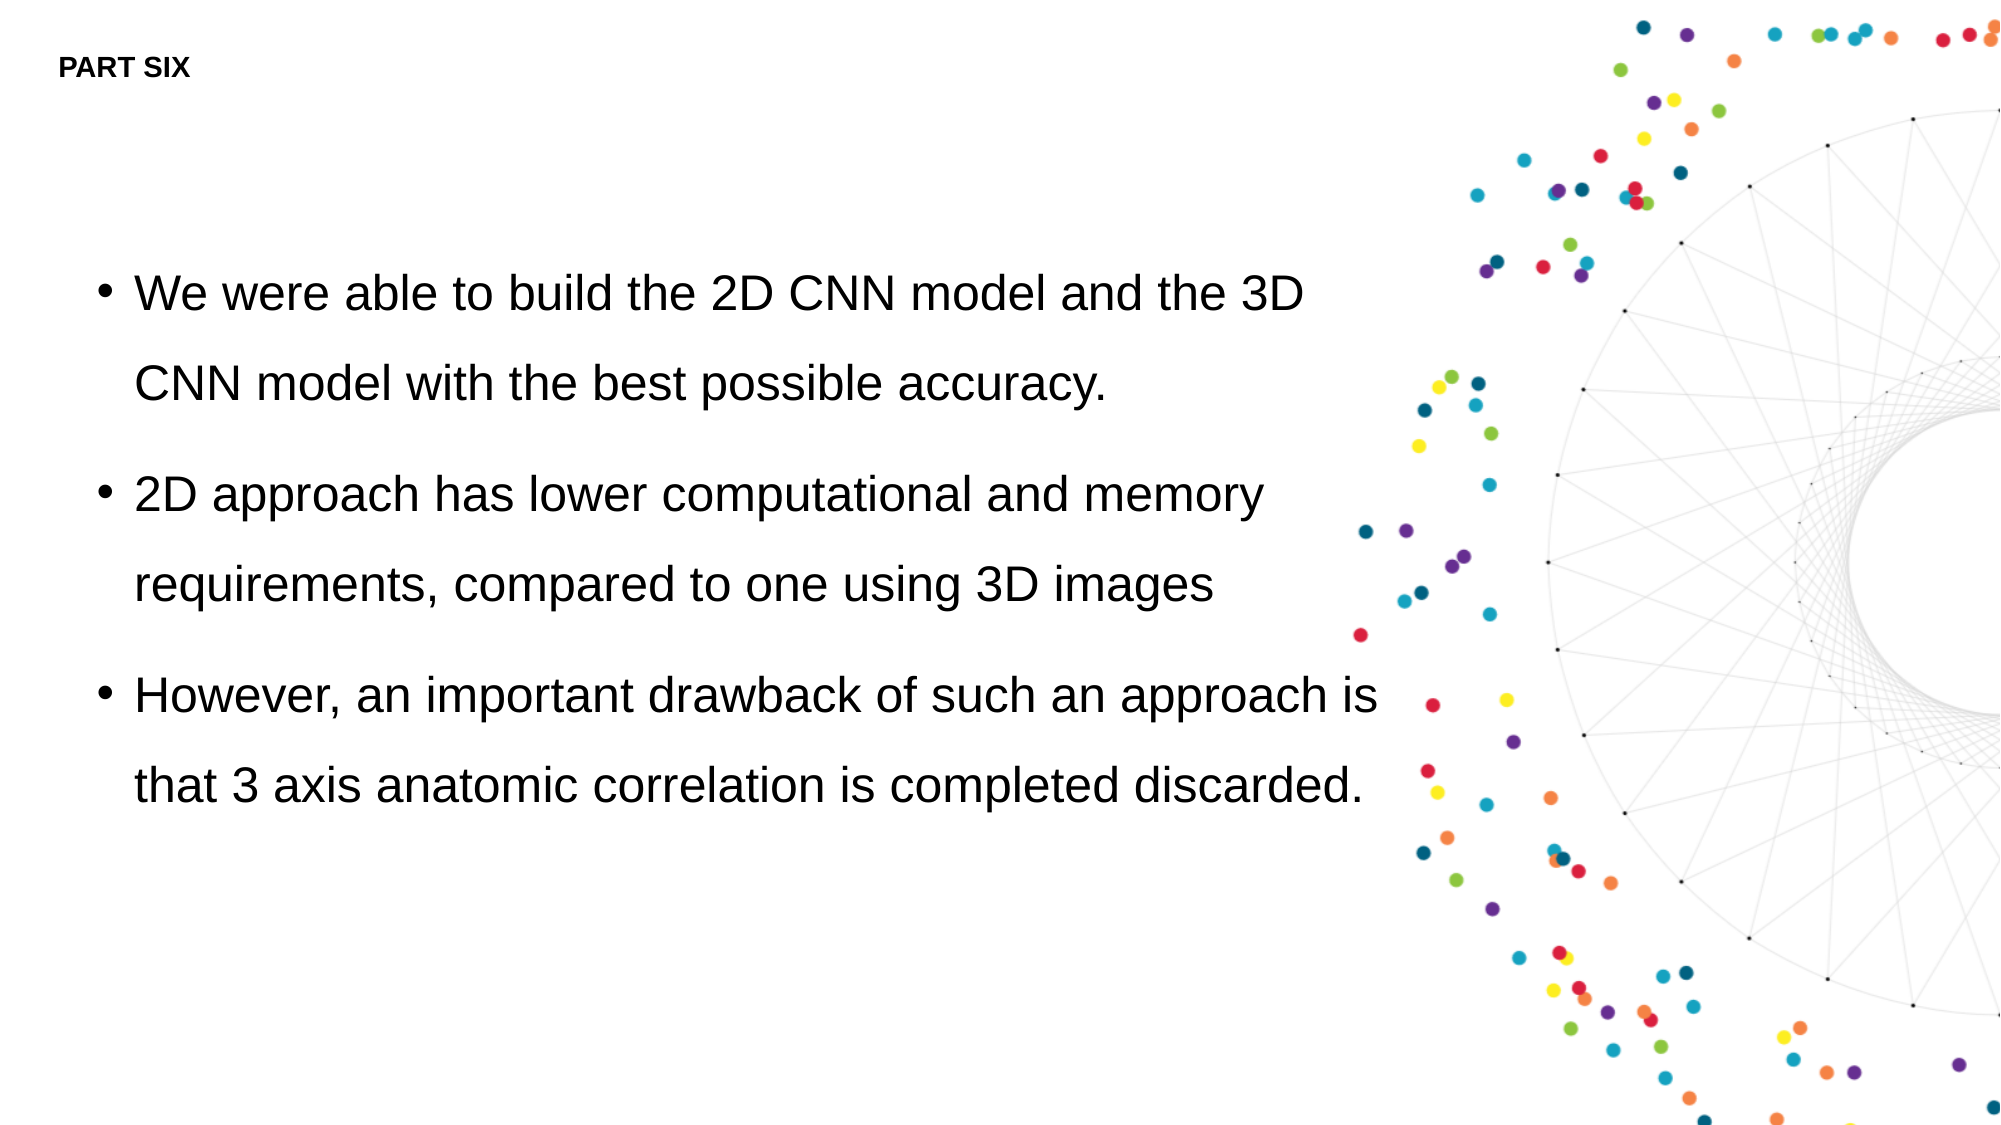

PART SIX
We were able to build the 2D CNN model and the 3D CNN model with the best possible accuracy.
2D approach has lower computational and memory requirements, compared to one using 3D images
However, an important drawback of such an approach is that 3 axis anatomic correlation is completed discarded.